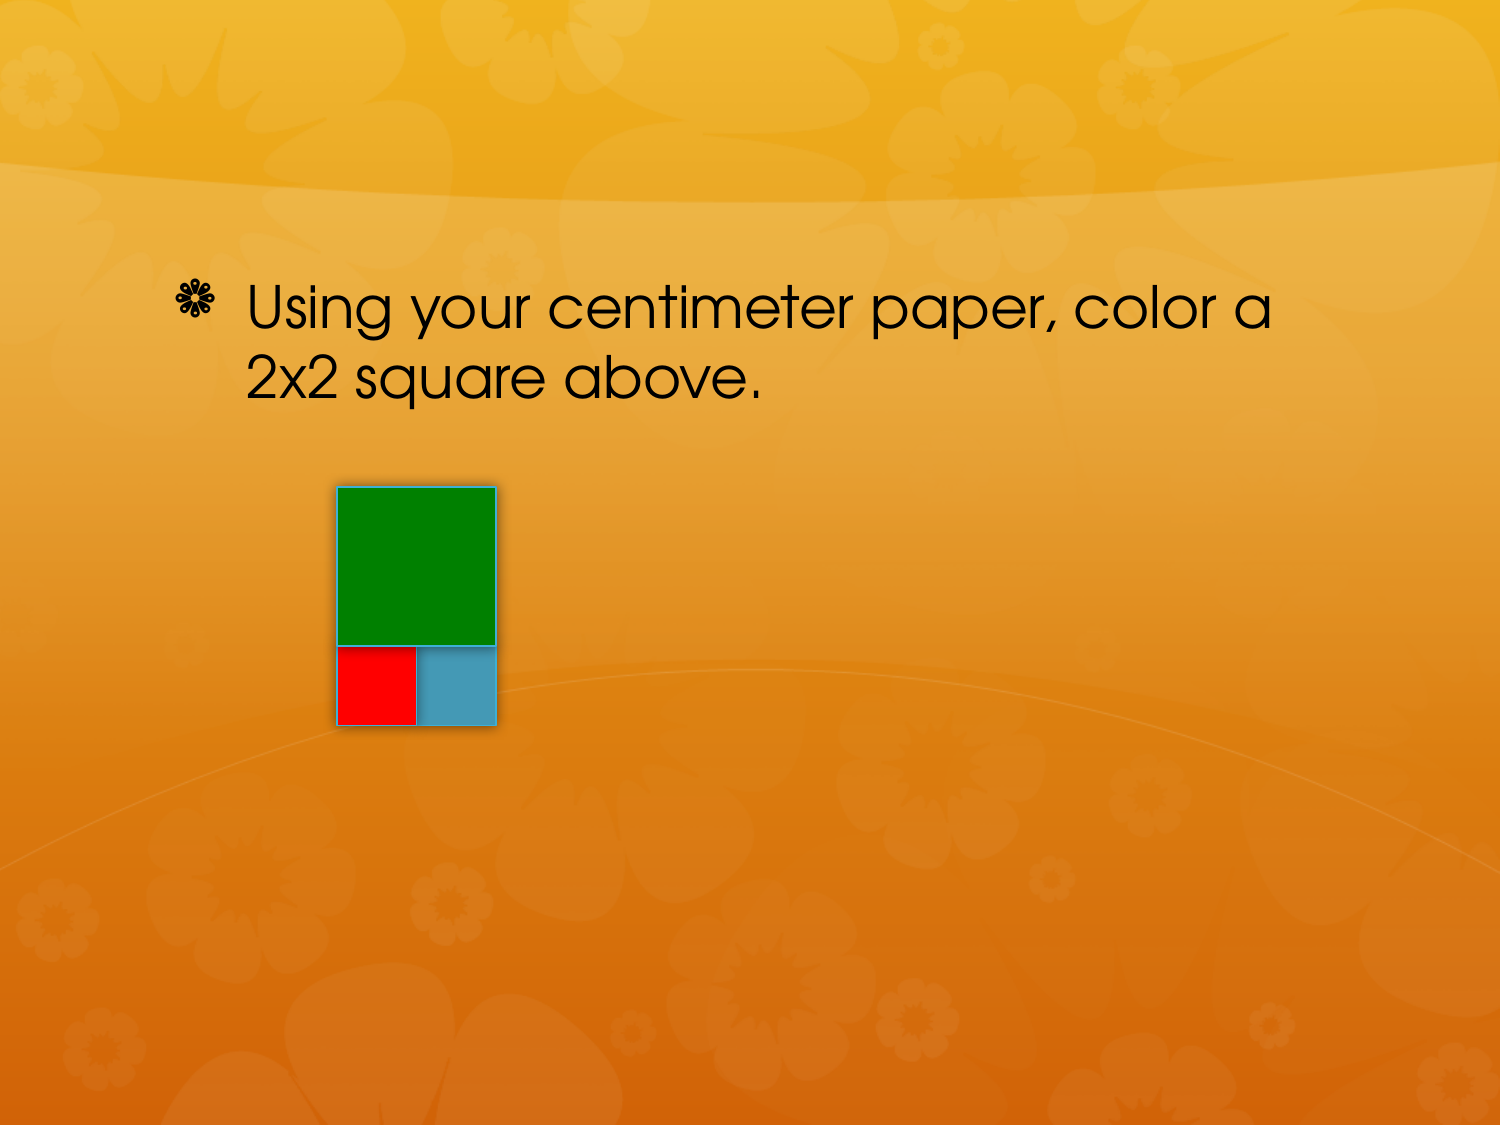

#
Using your centimeter paper, color a 2x2 square above.